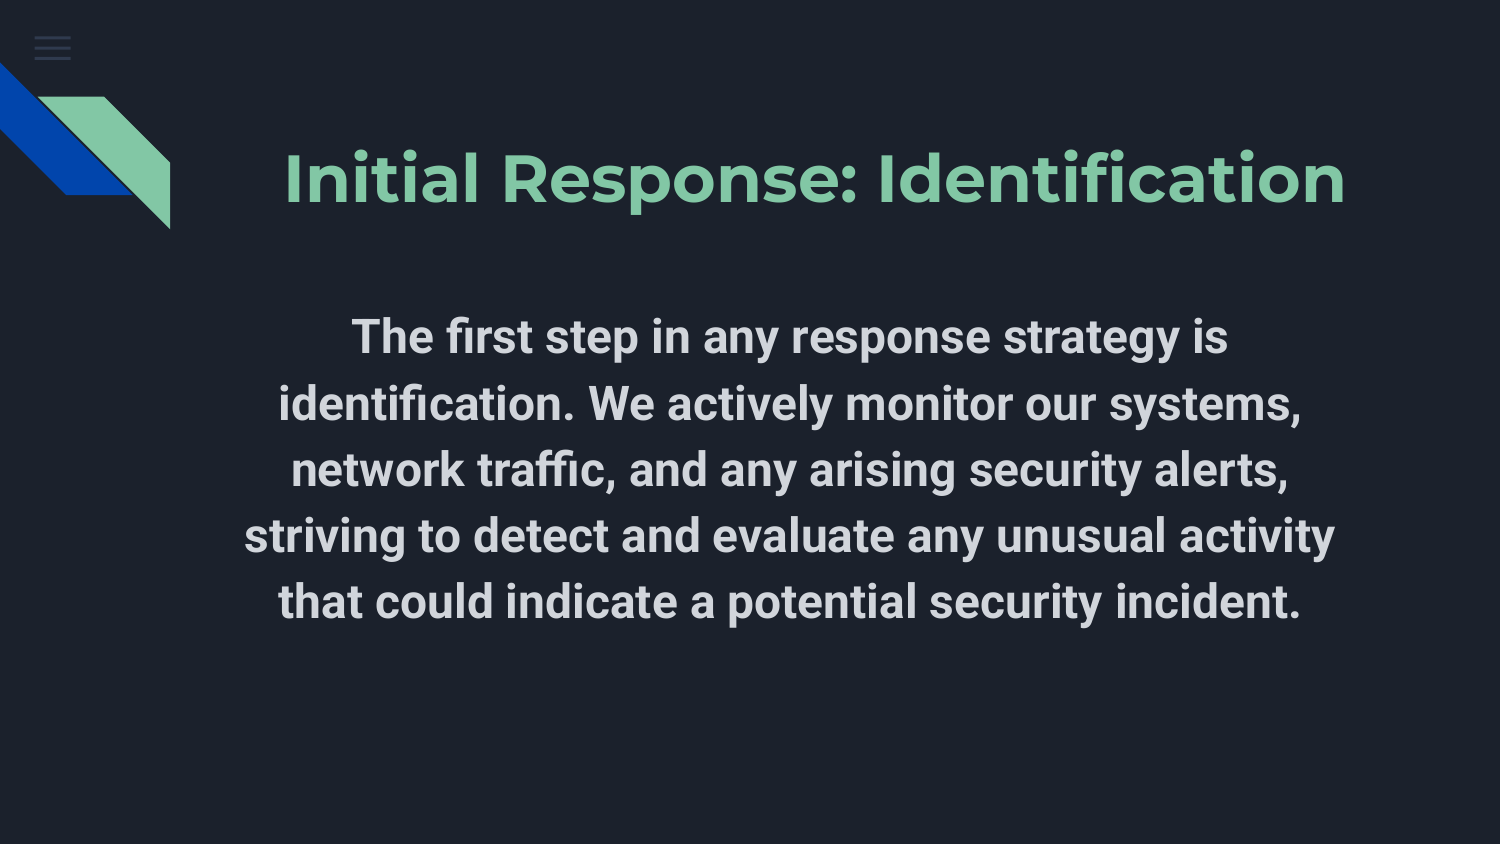

# Initial Response: Identification
The first step in any response strategy is identification. We actively monitor our systems, network traffic, and any arising security alerts, striving to detect and evaluate any unusual activity that could indicate a potential security incident.